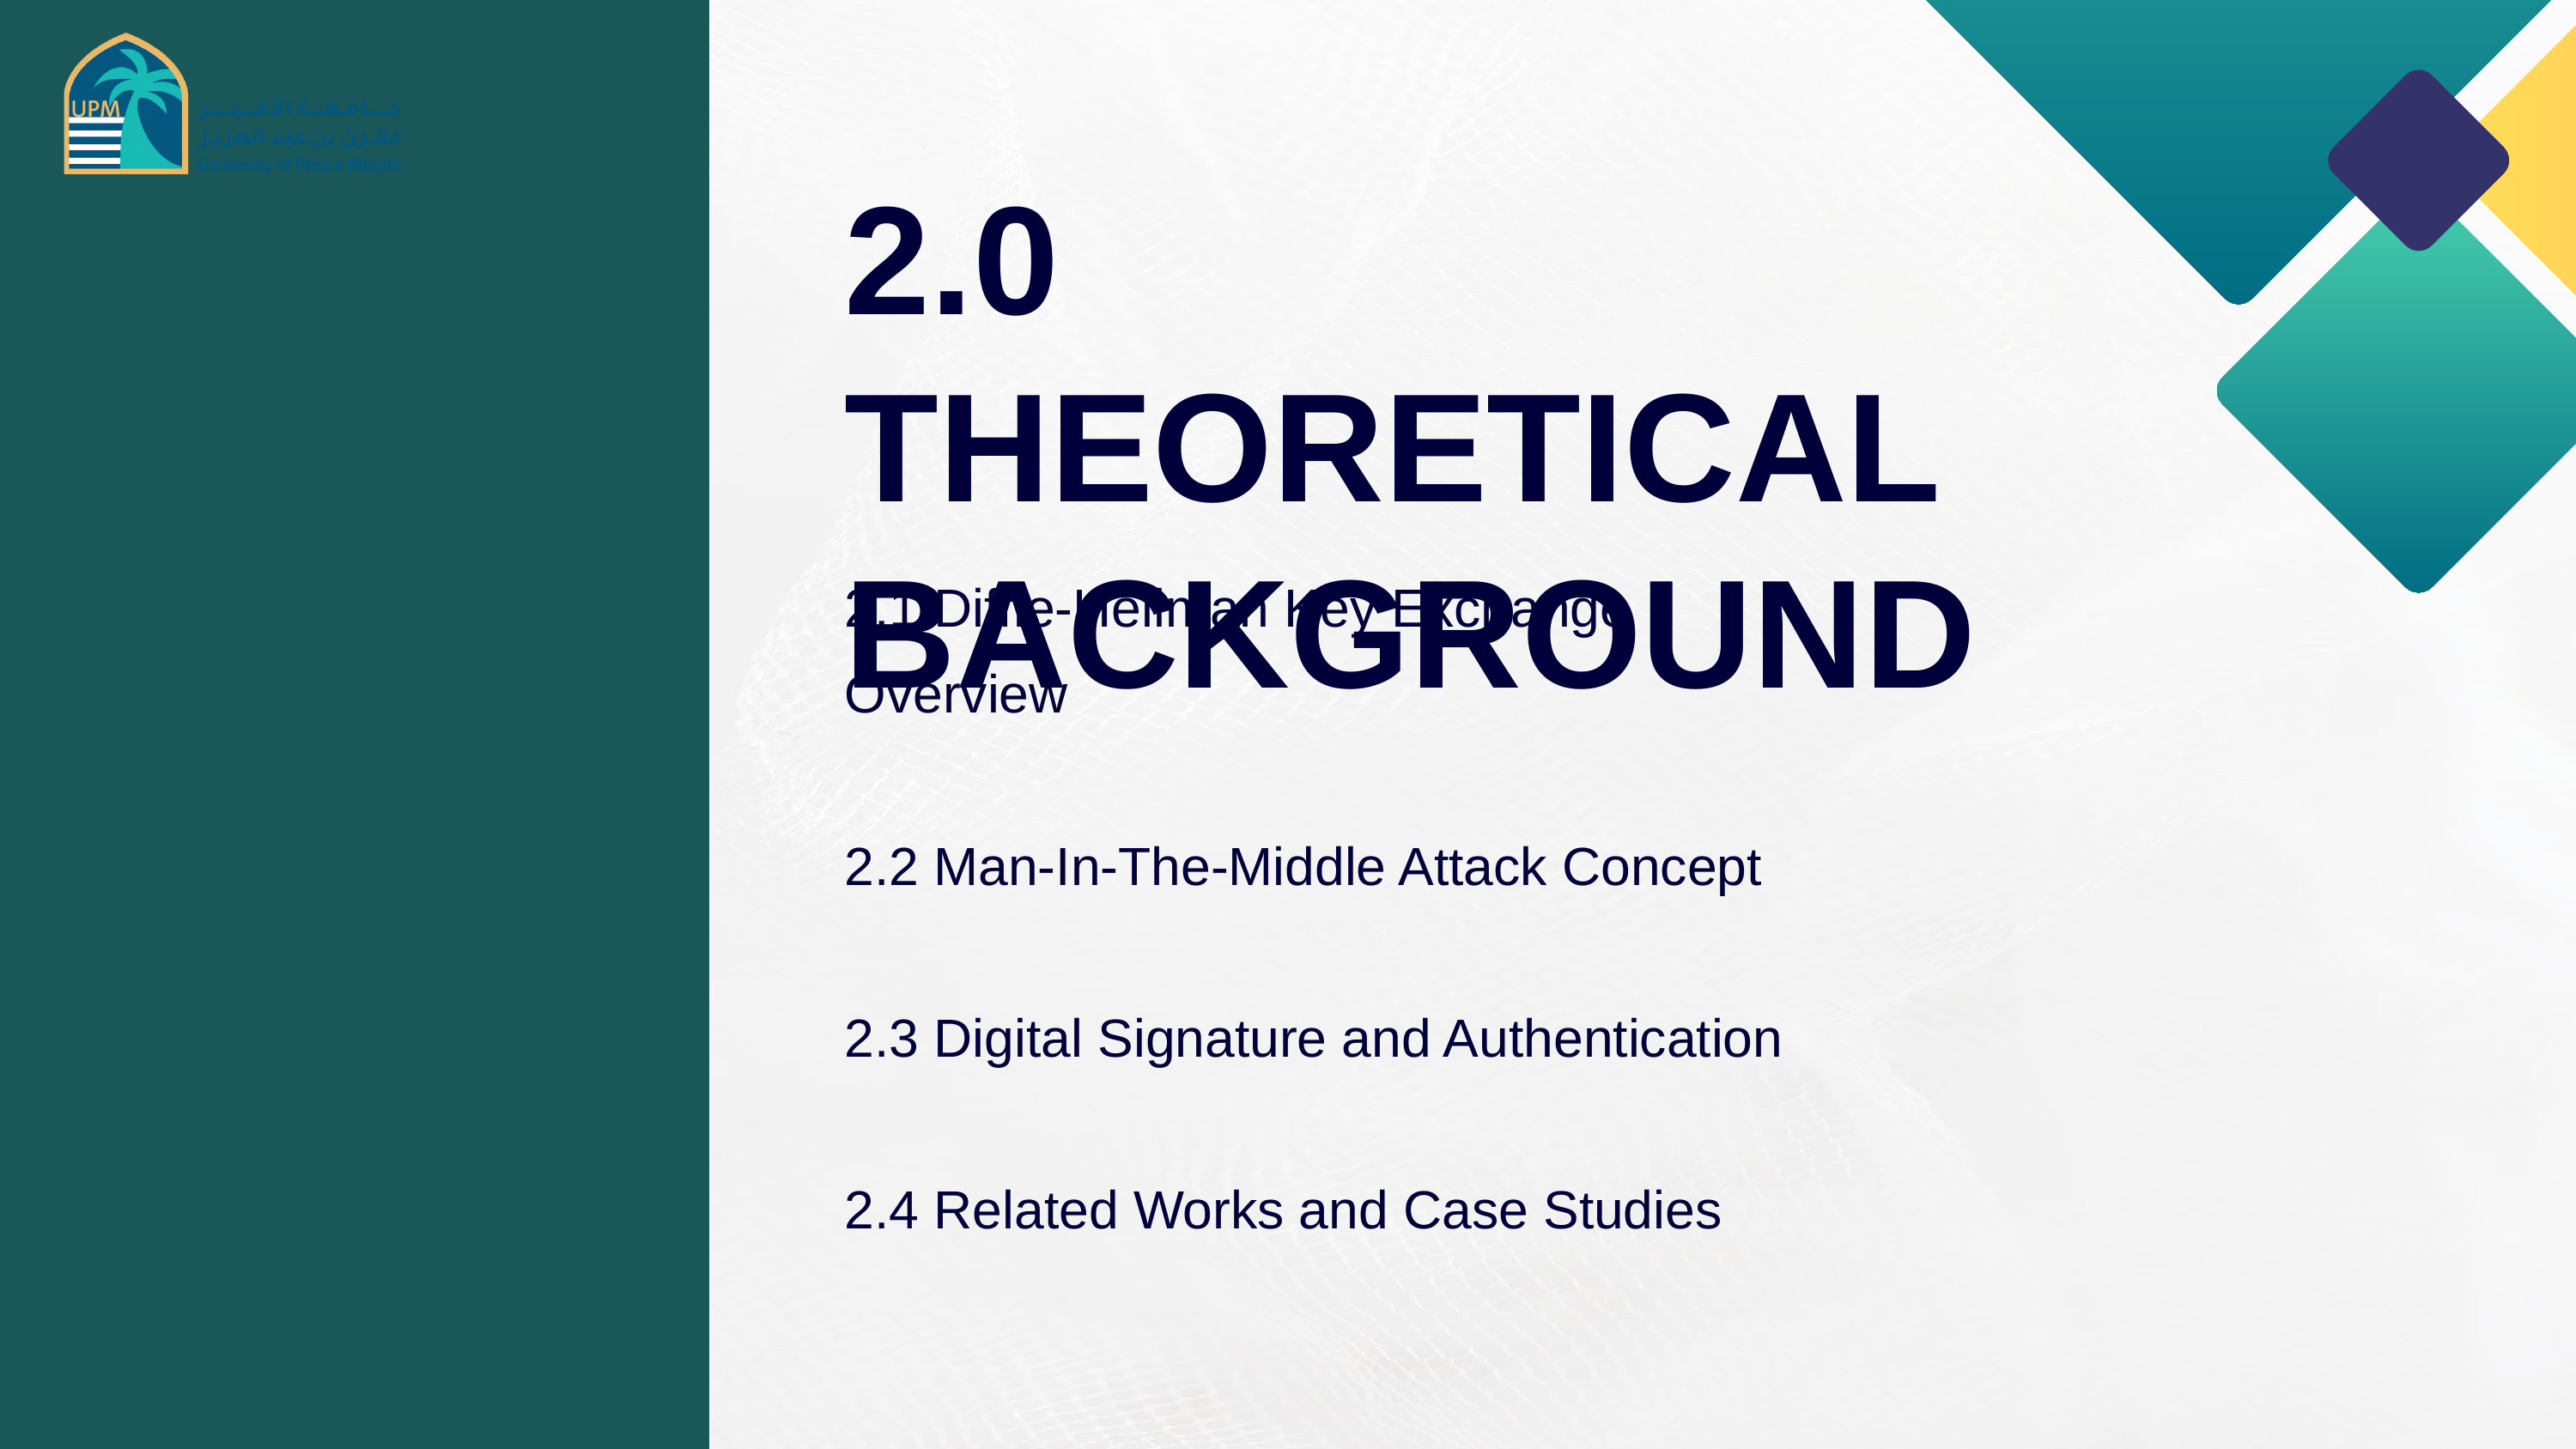

2.0 THEORETICAL BACKGROUND

2.1 Diffie-Hellman Key Exchange Overview

2.2 Man-In-The-Middle Attack Concept

2.3 Digital Signature and Authentication

2.4 Related Works and Case Studies